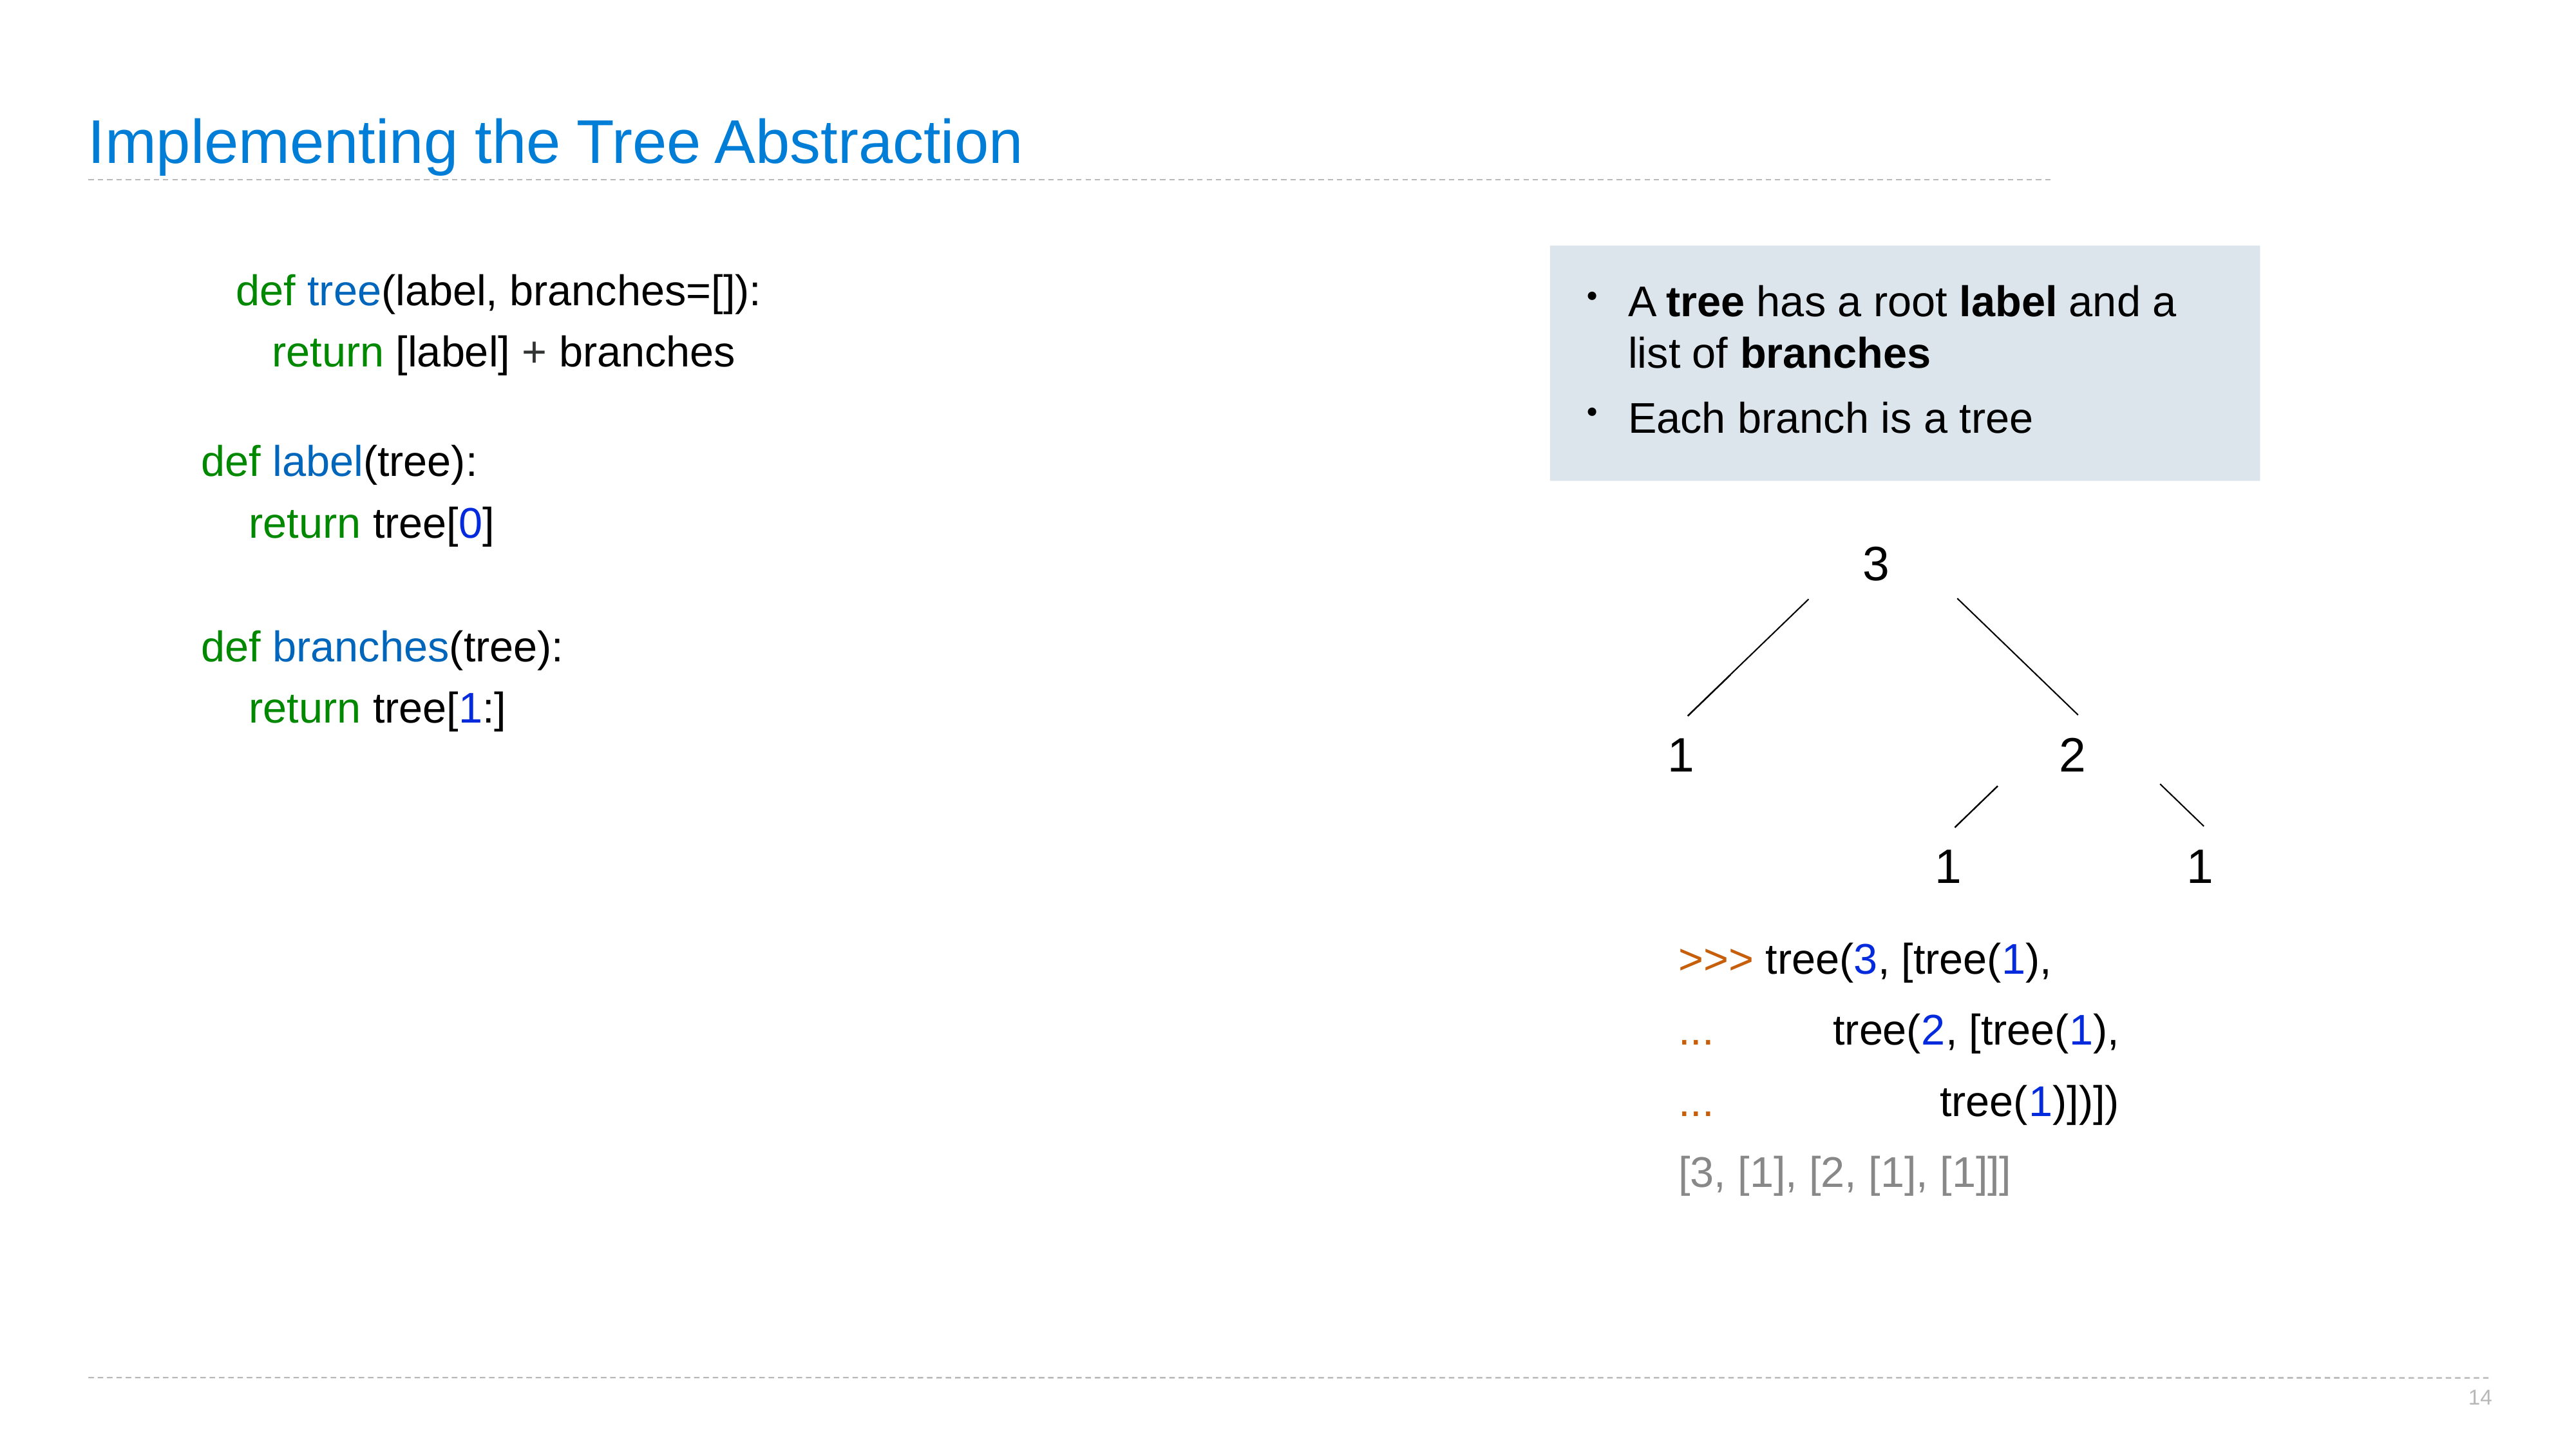

# Implementing the Tree Abstraction

A tree has a root label and a list of branches
Each branch is a tree
def tree(label, branches=[]):
   return [label] + branches
def label(tree):
    return tree[0]

def branches(tree):
    return tree[1:]
3

1
2

1
1
>>> tree(3, [tree(1),
...          tree(2, [tree(1),
...                   tree(1)])])
[3, [1], [2, [1], [1]]]

14